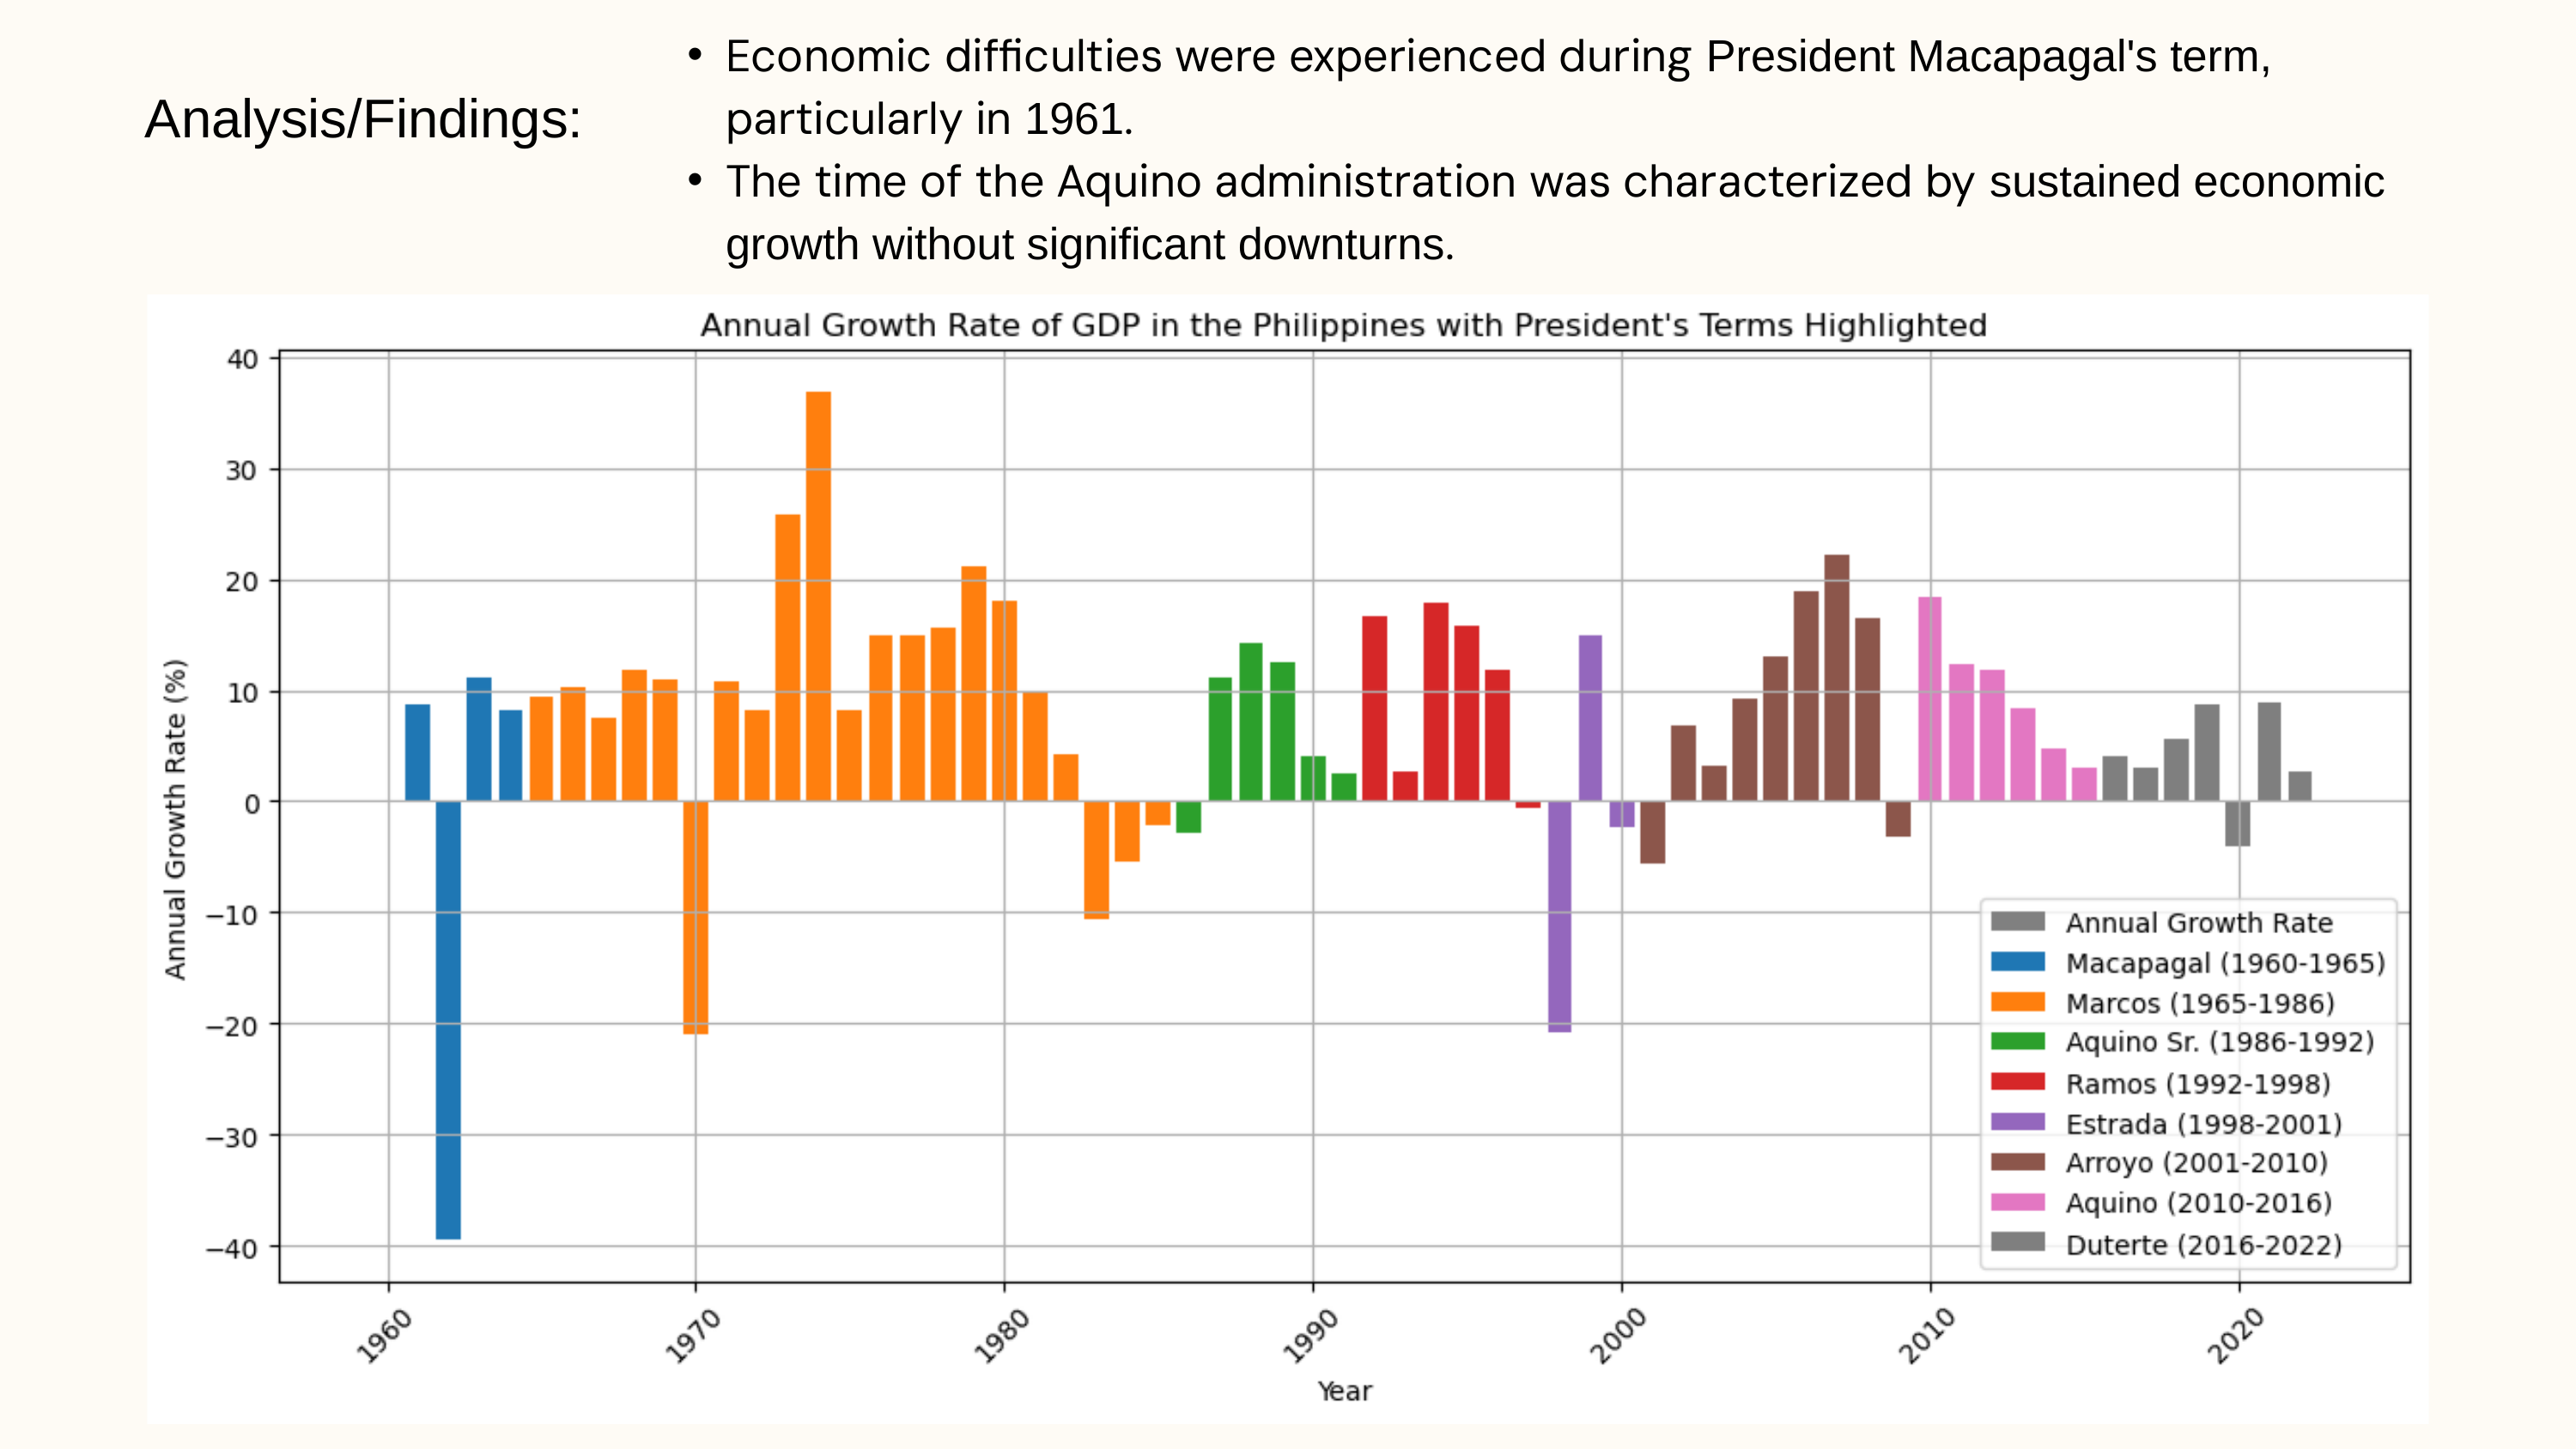

Economic difficulties were experienced during President Macapagal's term, particularly in 1961.
The time of the Aquino administration was characterized by sustained economic growth without significant downturns.
Analysis/Findings: